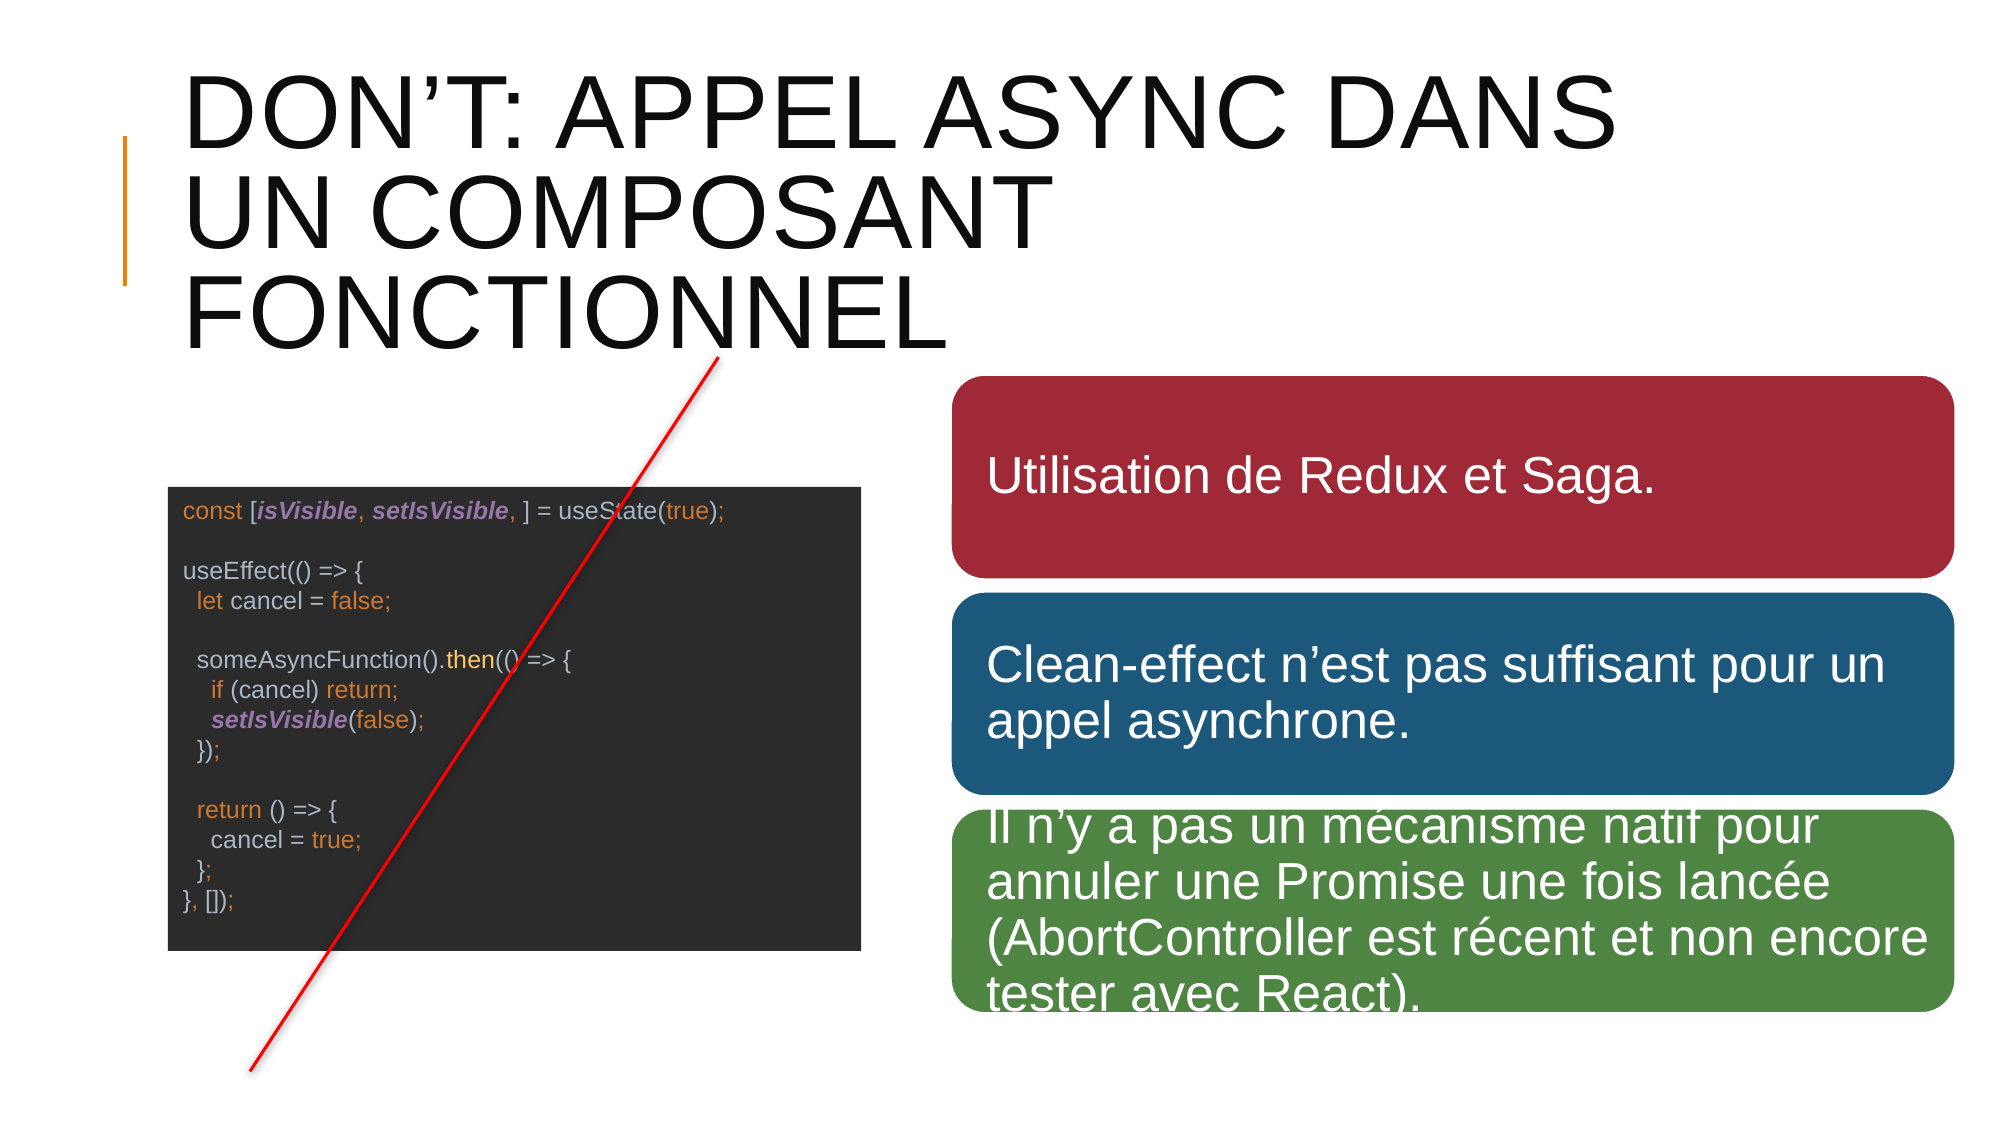

# DON’T: Appel Async dans un Composant Fonctionnel
Utilisation de Redux et Saga.
Clean-effect n’est pas suffisant pour un appel asynchrone.
Il n’y a pas un mécanisme natif pour annuler une Promise une fois lancée (AbortController est récent et non encore tester avec React).
const [isVisible, setIsVisible, ] = useState(true);
useEffect(() => {
  let cancel = false;
  someAsyncFunction().then(() => {
    if (cancel) return;
    setIsVisible(false);
  });
  return () => {
    cancel = true;
  };
}, []);